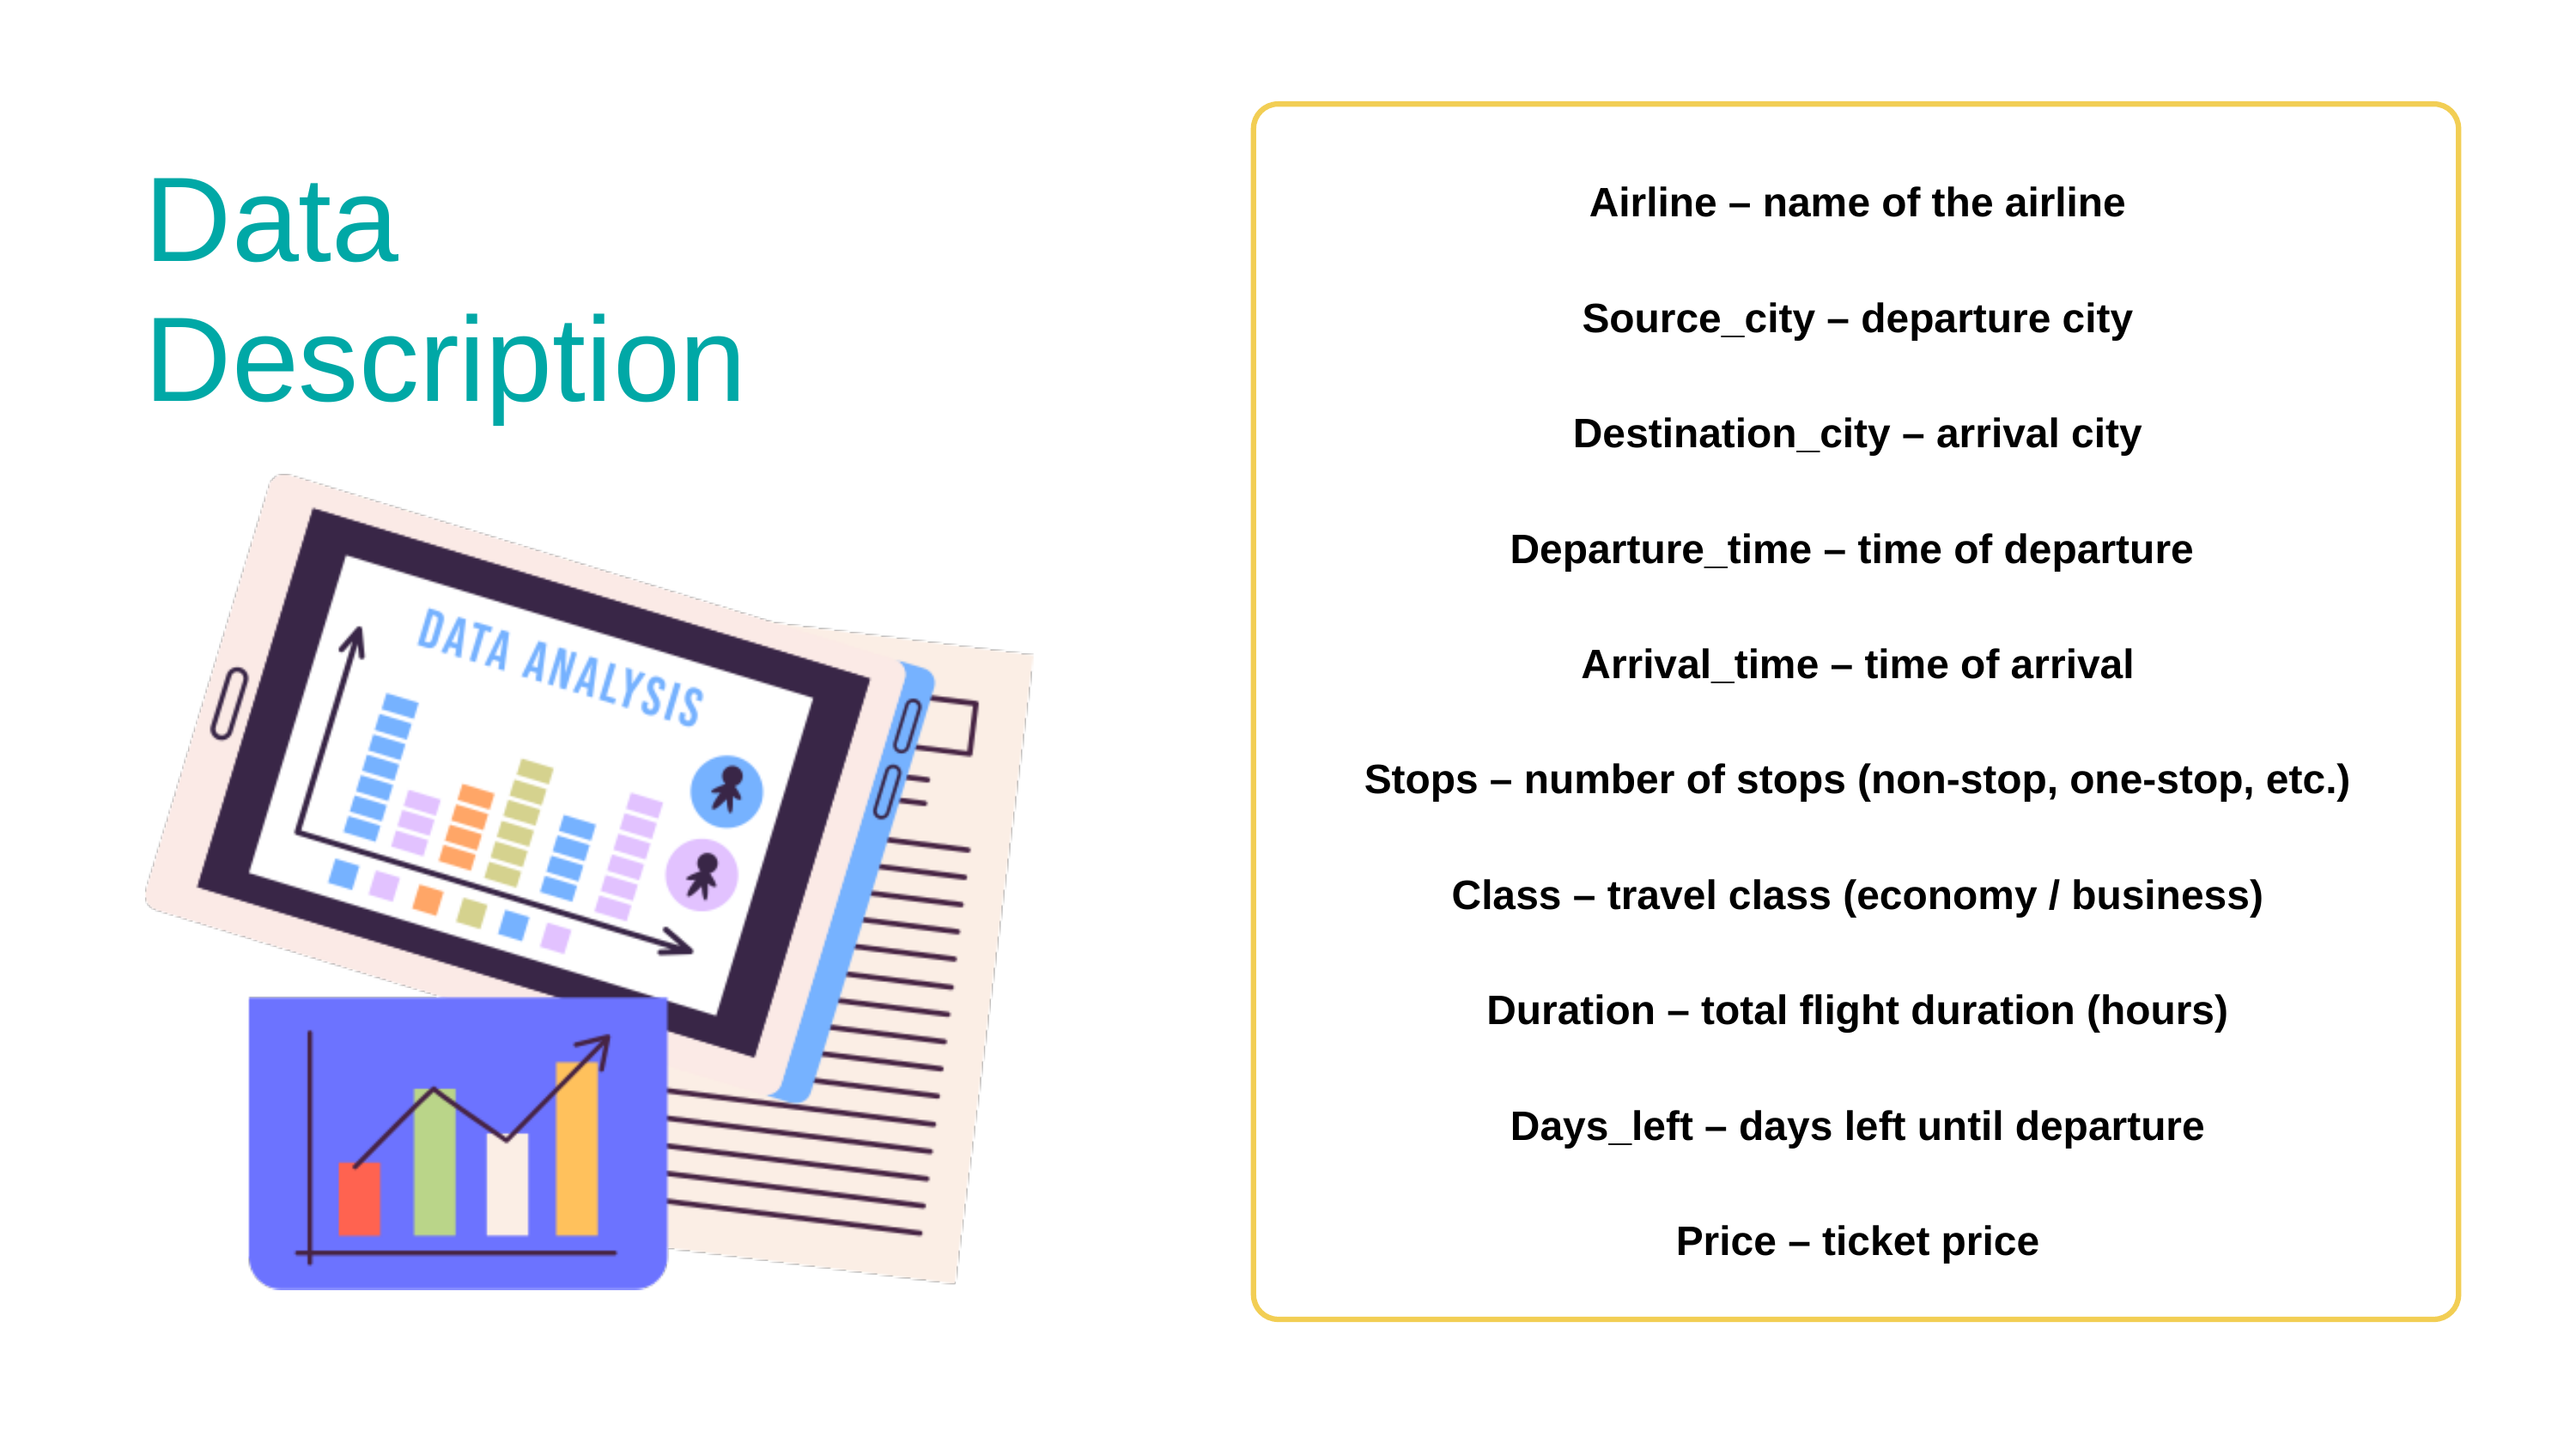

Data Description
Airline – name of the airline

Source_city – departure city

Destination_city – arrival city

Departure_time – time of departure

Arrival_time – time of arrival

Stops – number of stops (non-stop, one-stop, etc.)

Class – travel class (economy / business)

Duration – total flight duration (hours)

Days_left – days left until departure

Price – ticket price